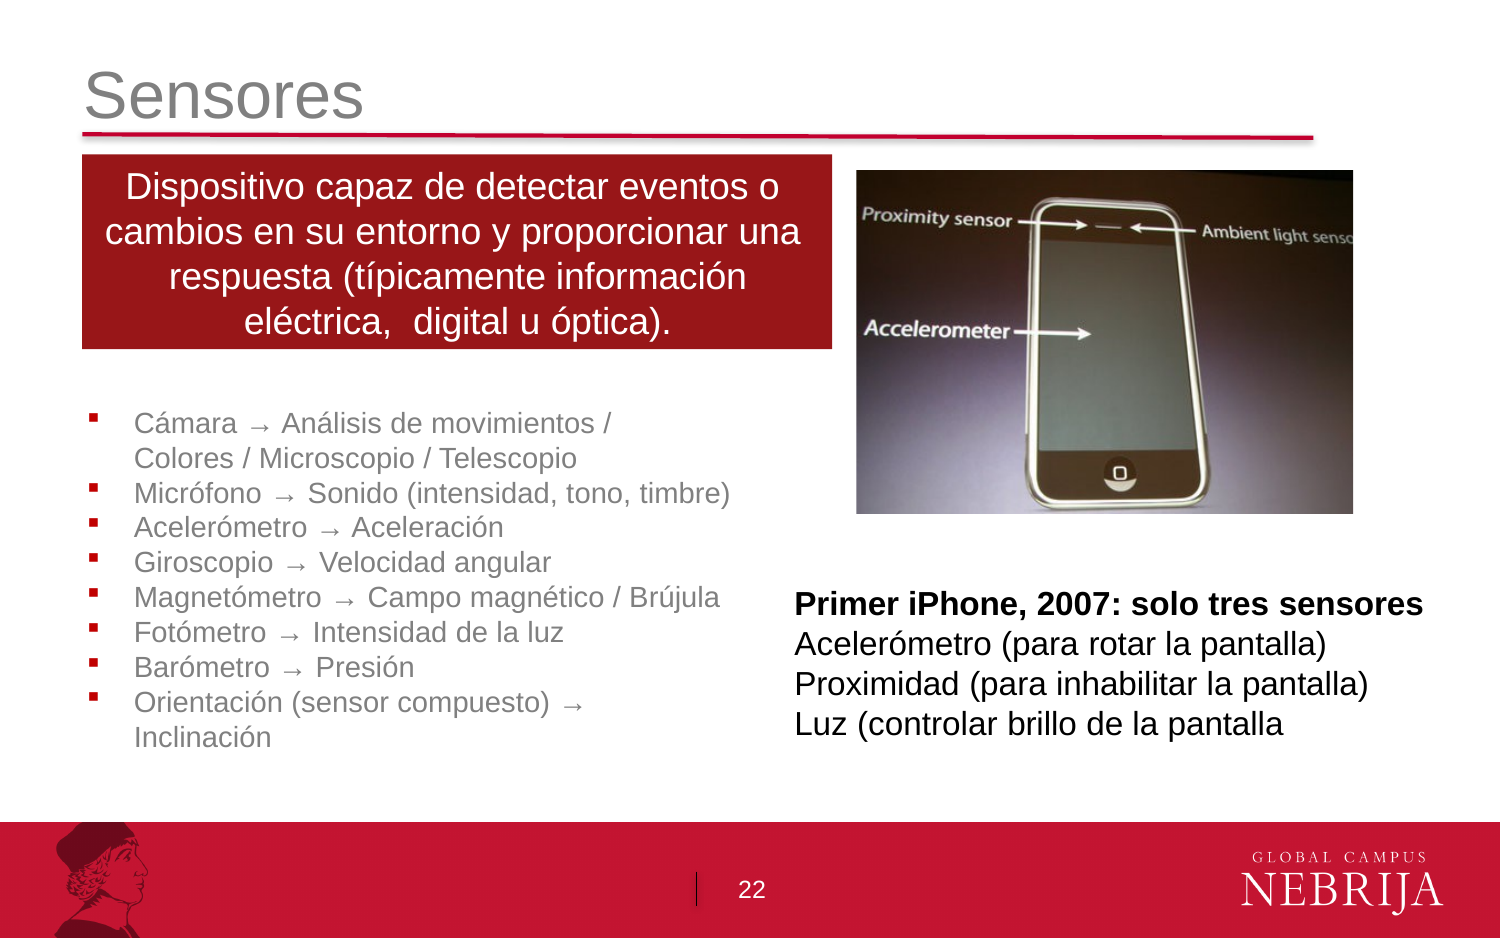

# Sensores
Dispositivo capaz de detectar eventos o  cambios en su entorno y proporcionar una  respuesta (típicamente información eléctrica,  digital u óptica).

Cámara → Análisis de movimientos / Colores / Microscopio / Telescopio
Micrófono → Sonido (intensidad, tono, timbre)
Acelerómetro → Aceleración
Giroscopio → Velocidad angular
Magnetómetro → Campo magnético / Brújula
Fotómetro → Intensidad de la luz
Barómetro → Presión
Orientación (sensor compuesto) → Inclinación
Primer iPhone, 2007: solo tres sensores  Acelerómetro (para rotar la pantalla)
Proximidad (para inhabilitar la pantalla)
Luz (controlar brillo de la pantalla